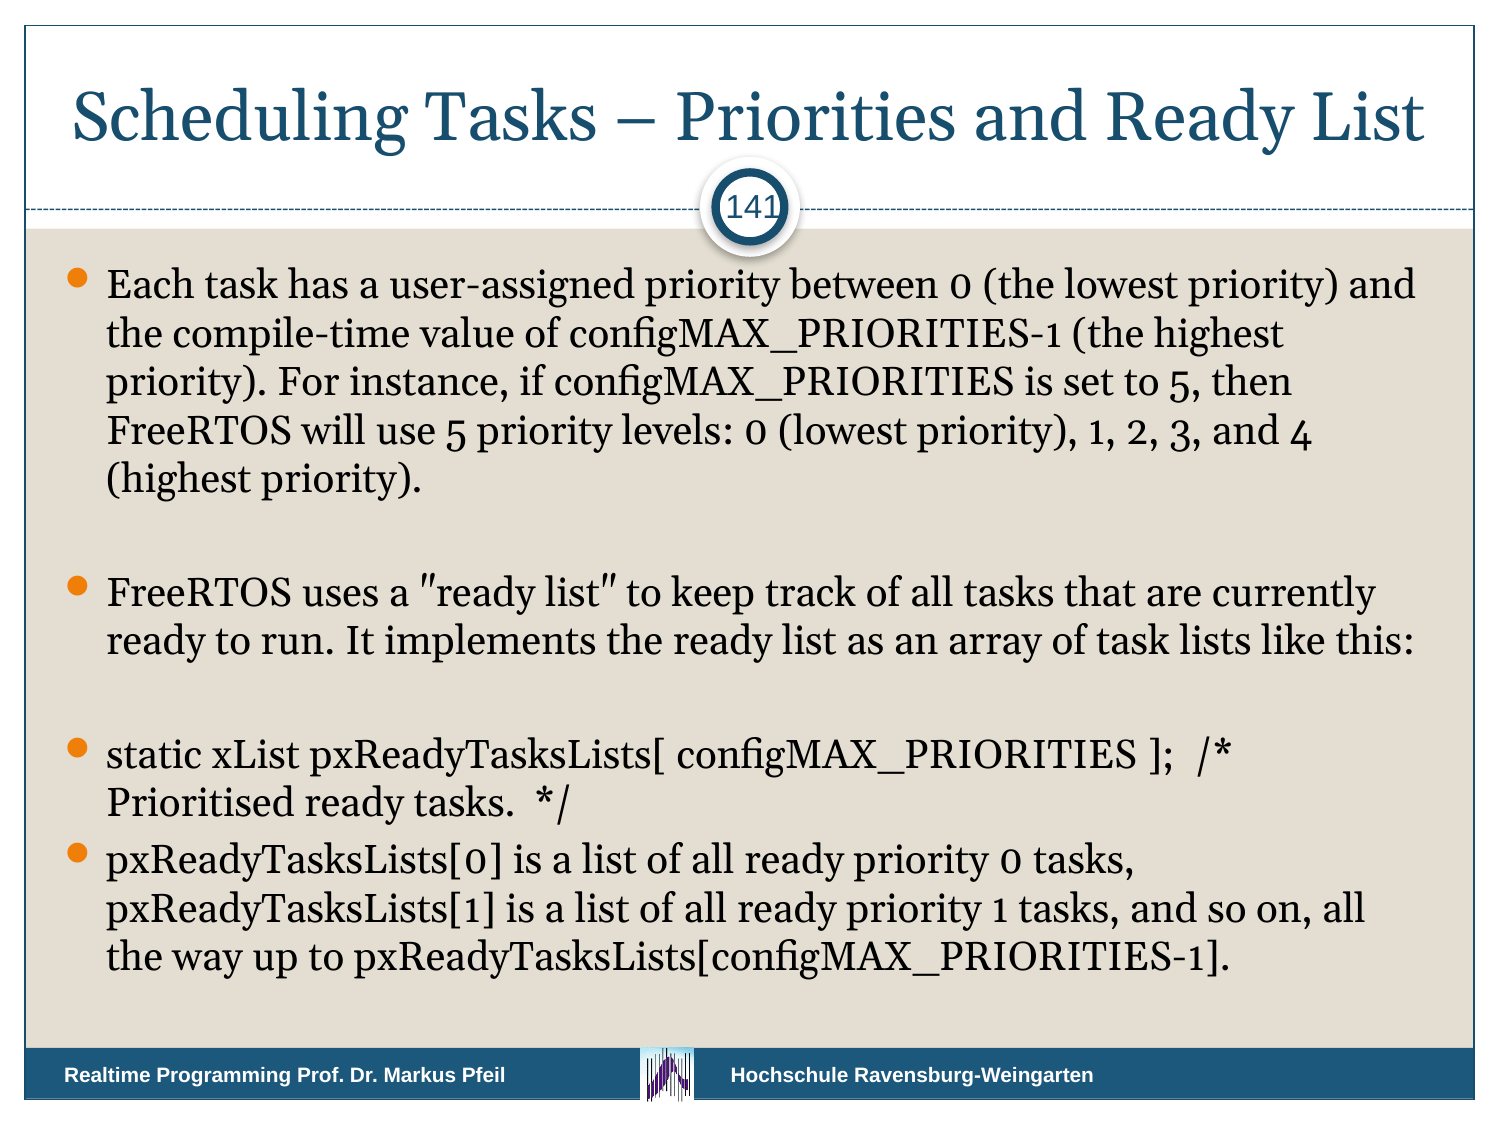

# Scheduling Tasks – Priorities and Ready List
141
Each task has a user-assigned priority between 0 (the lowest priority) and the compile-time value of configMAX_PRIORITIES-1 (the highest priority). For instance, if configMAX_PRIORITIES is set to 5, then FreeRTOS will use 5 priority levels: 0 (lowest priority), 1, 2, 3, and 4 (highest priority).

FreeRTOS uses a "ready list" to keep track of all tasks that are currently ready to run. It implements the ready list as an array of task lists like this:

static xList pxReadyTasksLists[ configMAX_PRIORITIES ];  /* Prioritised ready tasks.  */
pxReadyTasksLists[0] is a list of all ready priority 0 tasks, pxReadyTasksLists[1] is a list of all ready priority 1 tasks, and so on, all the way up to pxReadyTasksLists[configMAX_PRIORITIES-1].
Realtime Programming Prof. Dr. Markus Pfeil